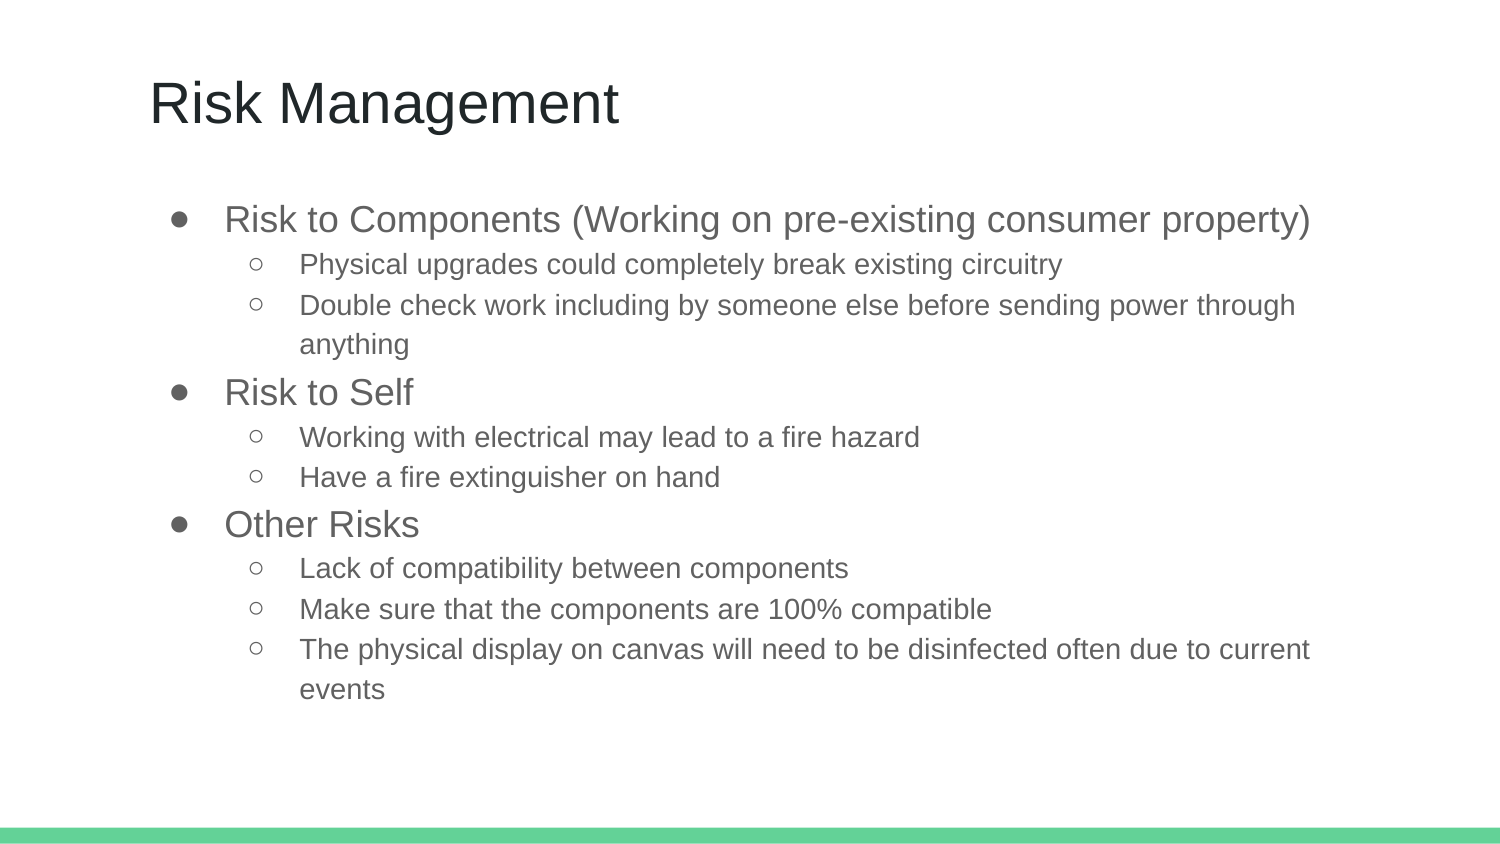

# Risk Management
Risk to Components (Working on pre-existing consumer property)
Physical upgrades could completely break existing circuitry
Double check work including by someone else before sending power through anything
Risk to Self
Working with electrical may lead to a fire hazard
Have a fire extinguisher on hand
Other Risks
Lack of compatibility between components
Make sure that the components are 100% compatible
The physical display on canvas will need to be disinfected often due to current events